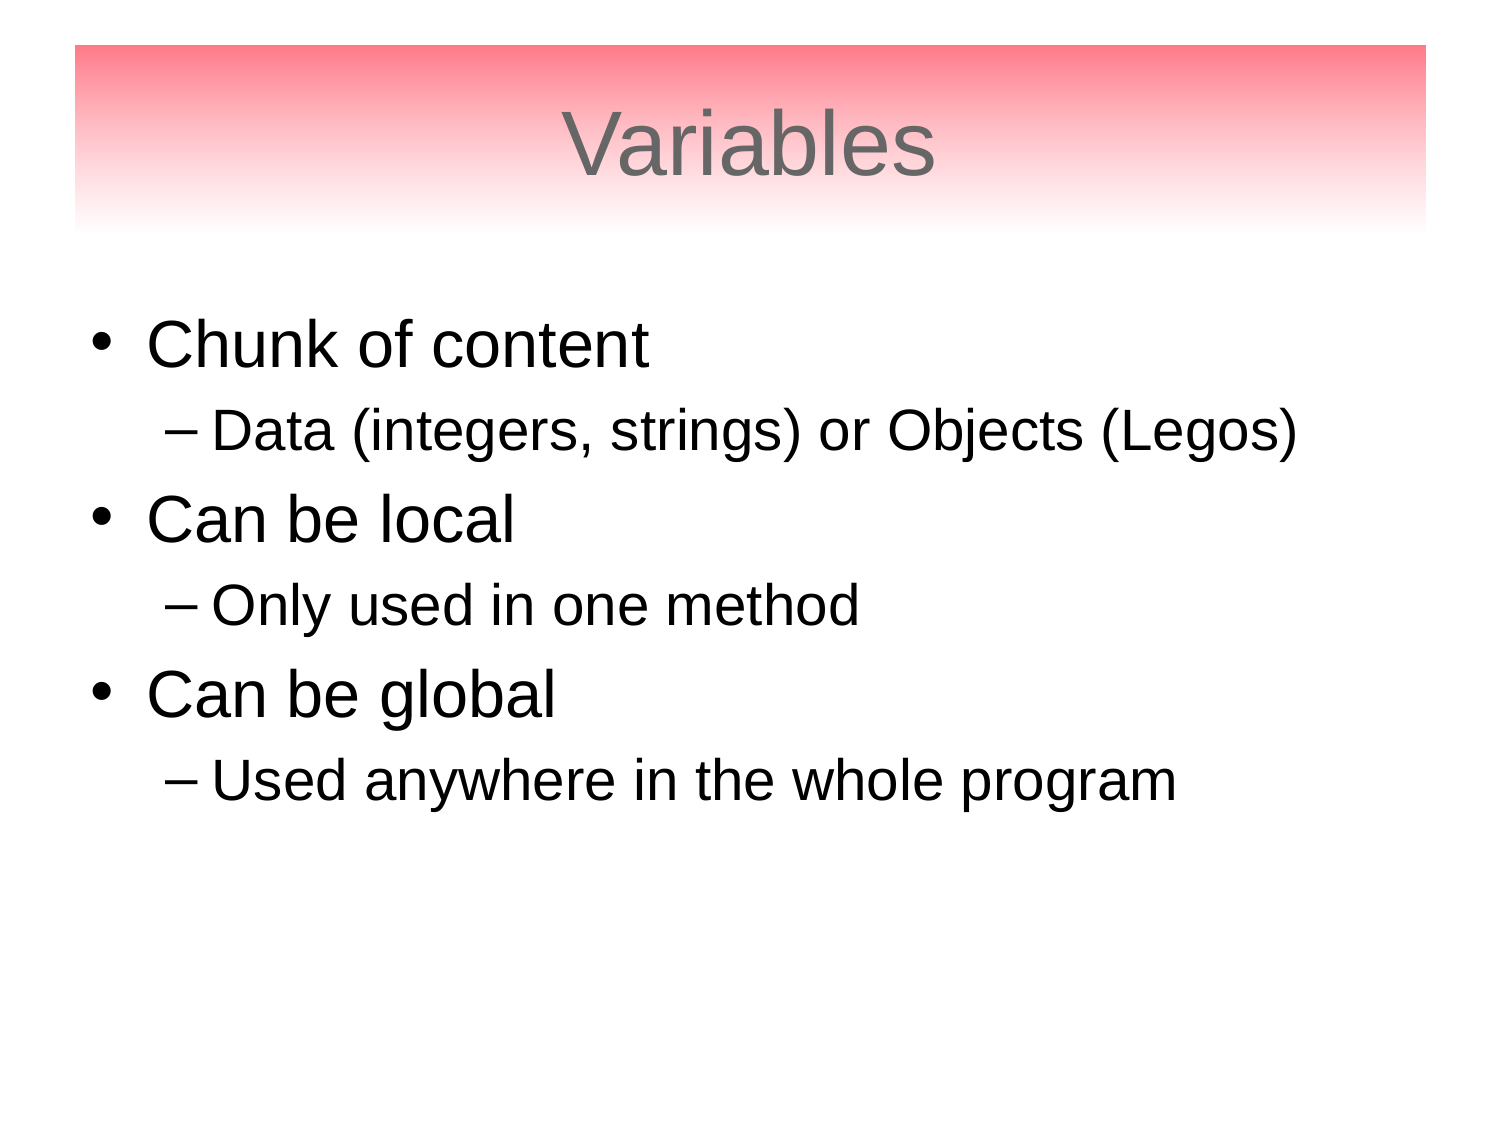

# Variables
Chunk of content
Data (integers, strings) or Objects (Legos)
Can be local
Only used in one method
Can be global
Used anywhere in the whole program